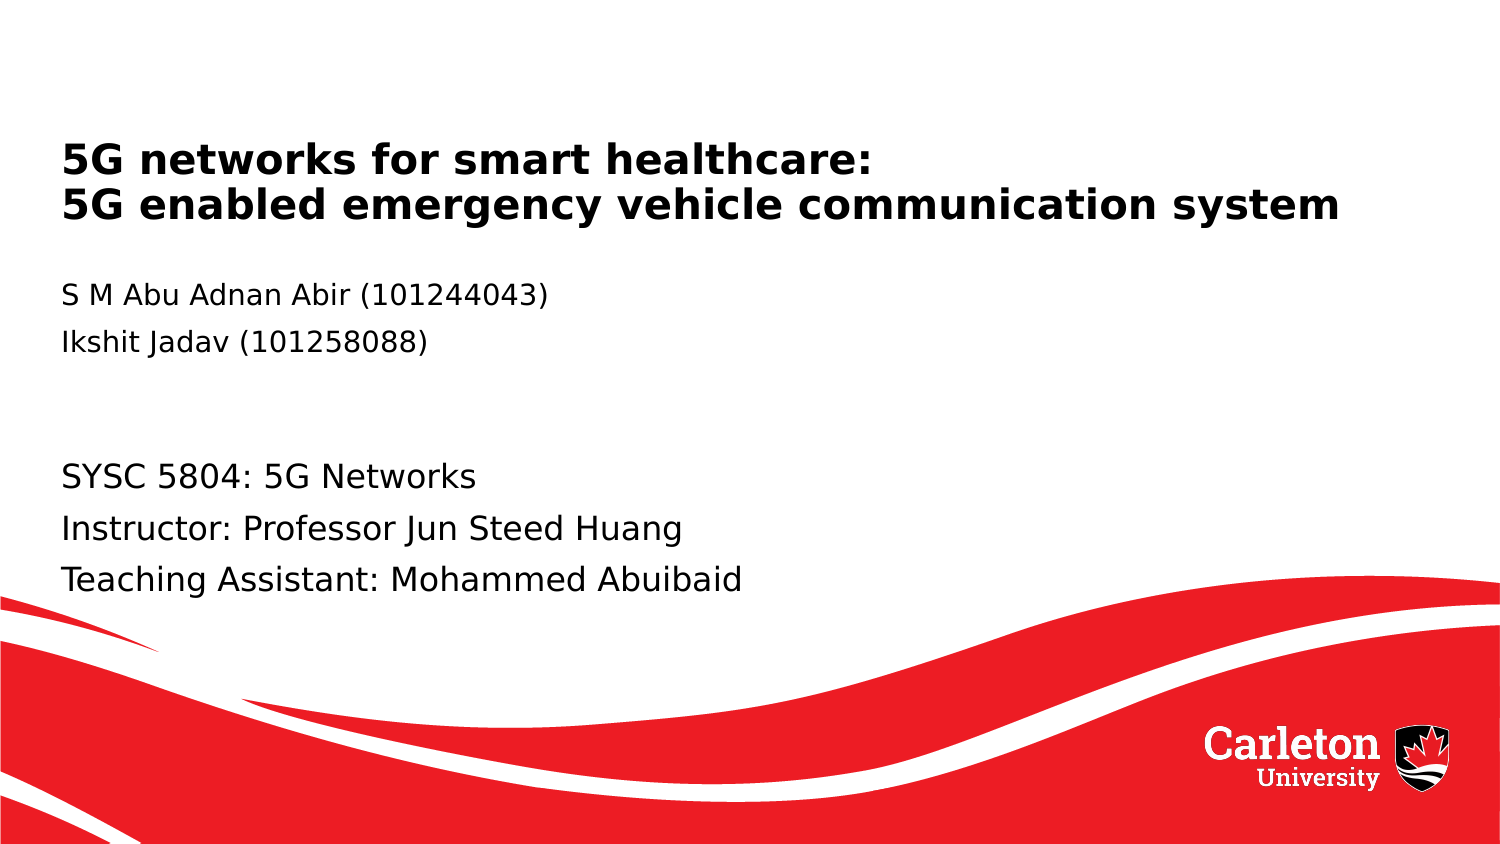

# 5G networks for smart healthcare: 5G enabled emergency vehicle communication system
S M Abu Adnan Abir (101244043)
Ikshit Jadav (101258088)

SYSC 5804: 5G Networks
Instructor: Professor Jun Steed Huang
Teaching Assistant: Mohammed Abuibaid